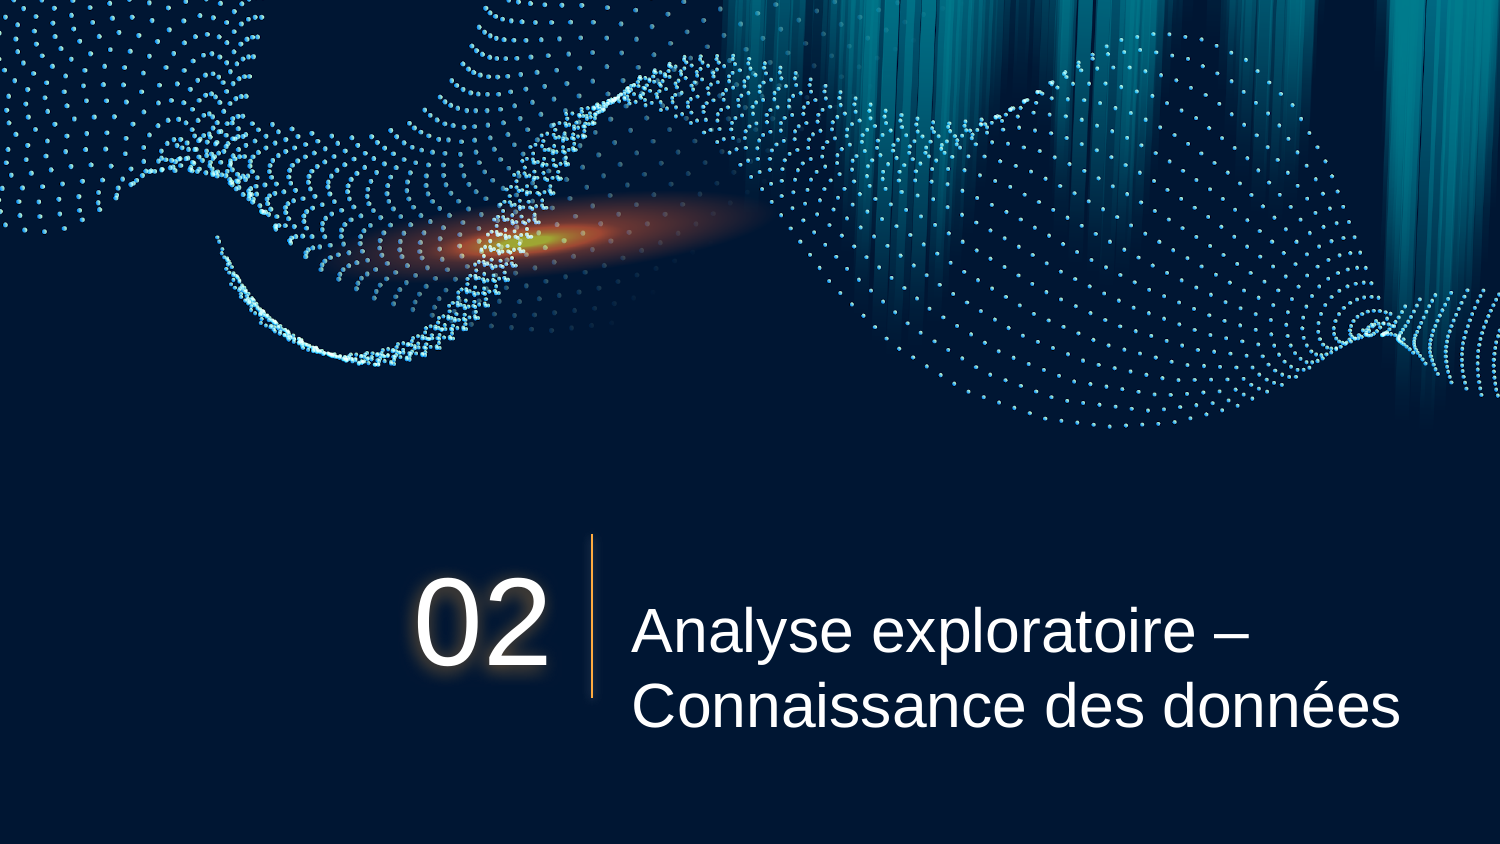

02
# Analyse exploratoire – Connaissance des données